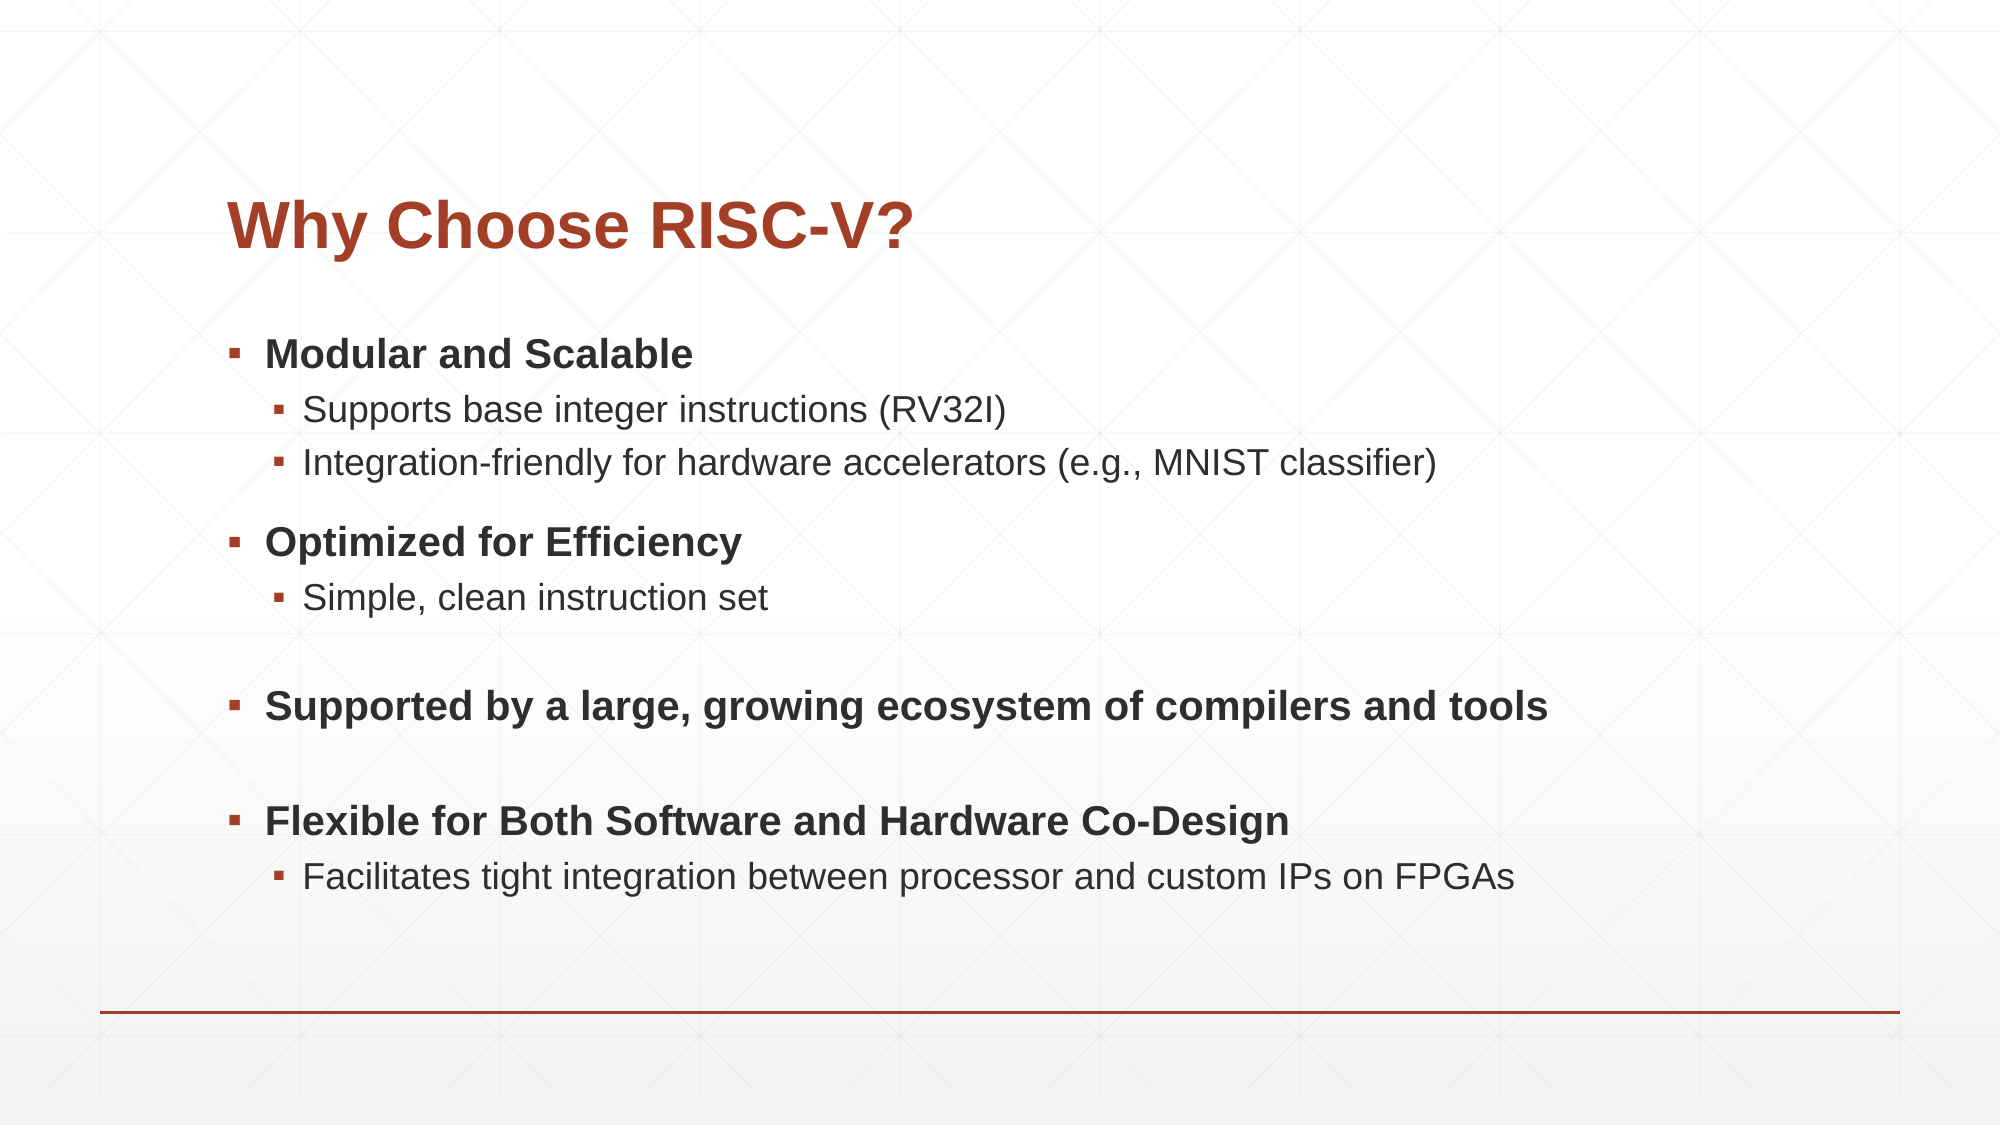

# Why Choose RISC-V?
Modular and Scalable
Supports base integer instructions (RV32I)
Integration-friendly for hardware accelerators (e.g., MNIST classifier)
Optimized for Efficiency
Simple, clean instruction set

Supported by a large, growing ecosystem of compilers and tools

Flexible for Both Software and Hardware Co-Design
Facilitates tight integration between processor and custom IPs on FPGAs